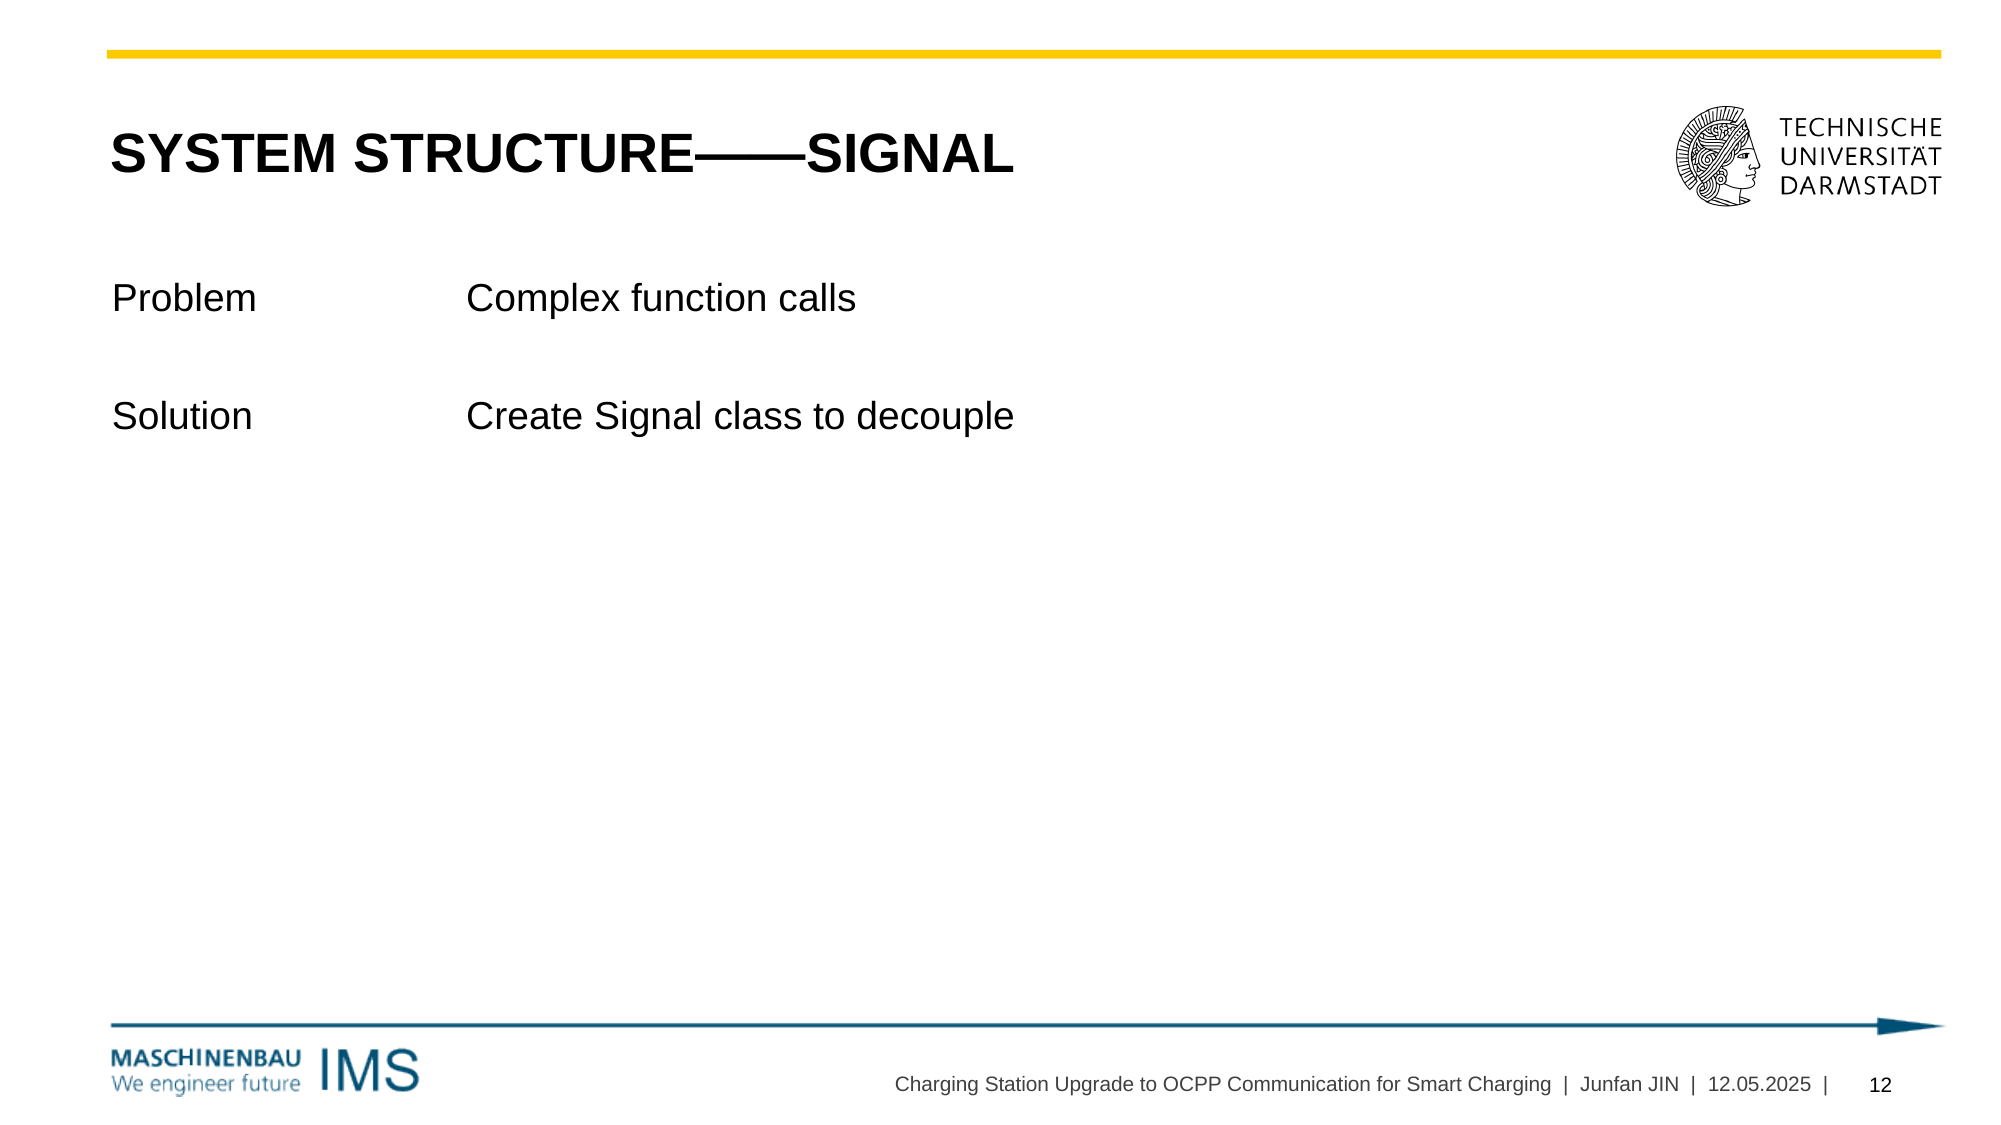

System structure——Signal
# Problem
Complex function calls
Solution
Create Signal class to decouple
Charging Station Upgrade to OCPP Communication for Smart Charging  |  Junfan JIN  |  12.05.2025  |
12